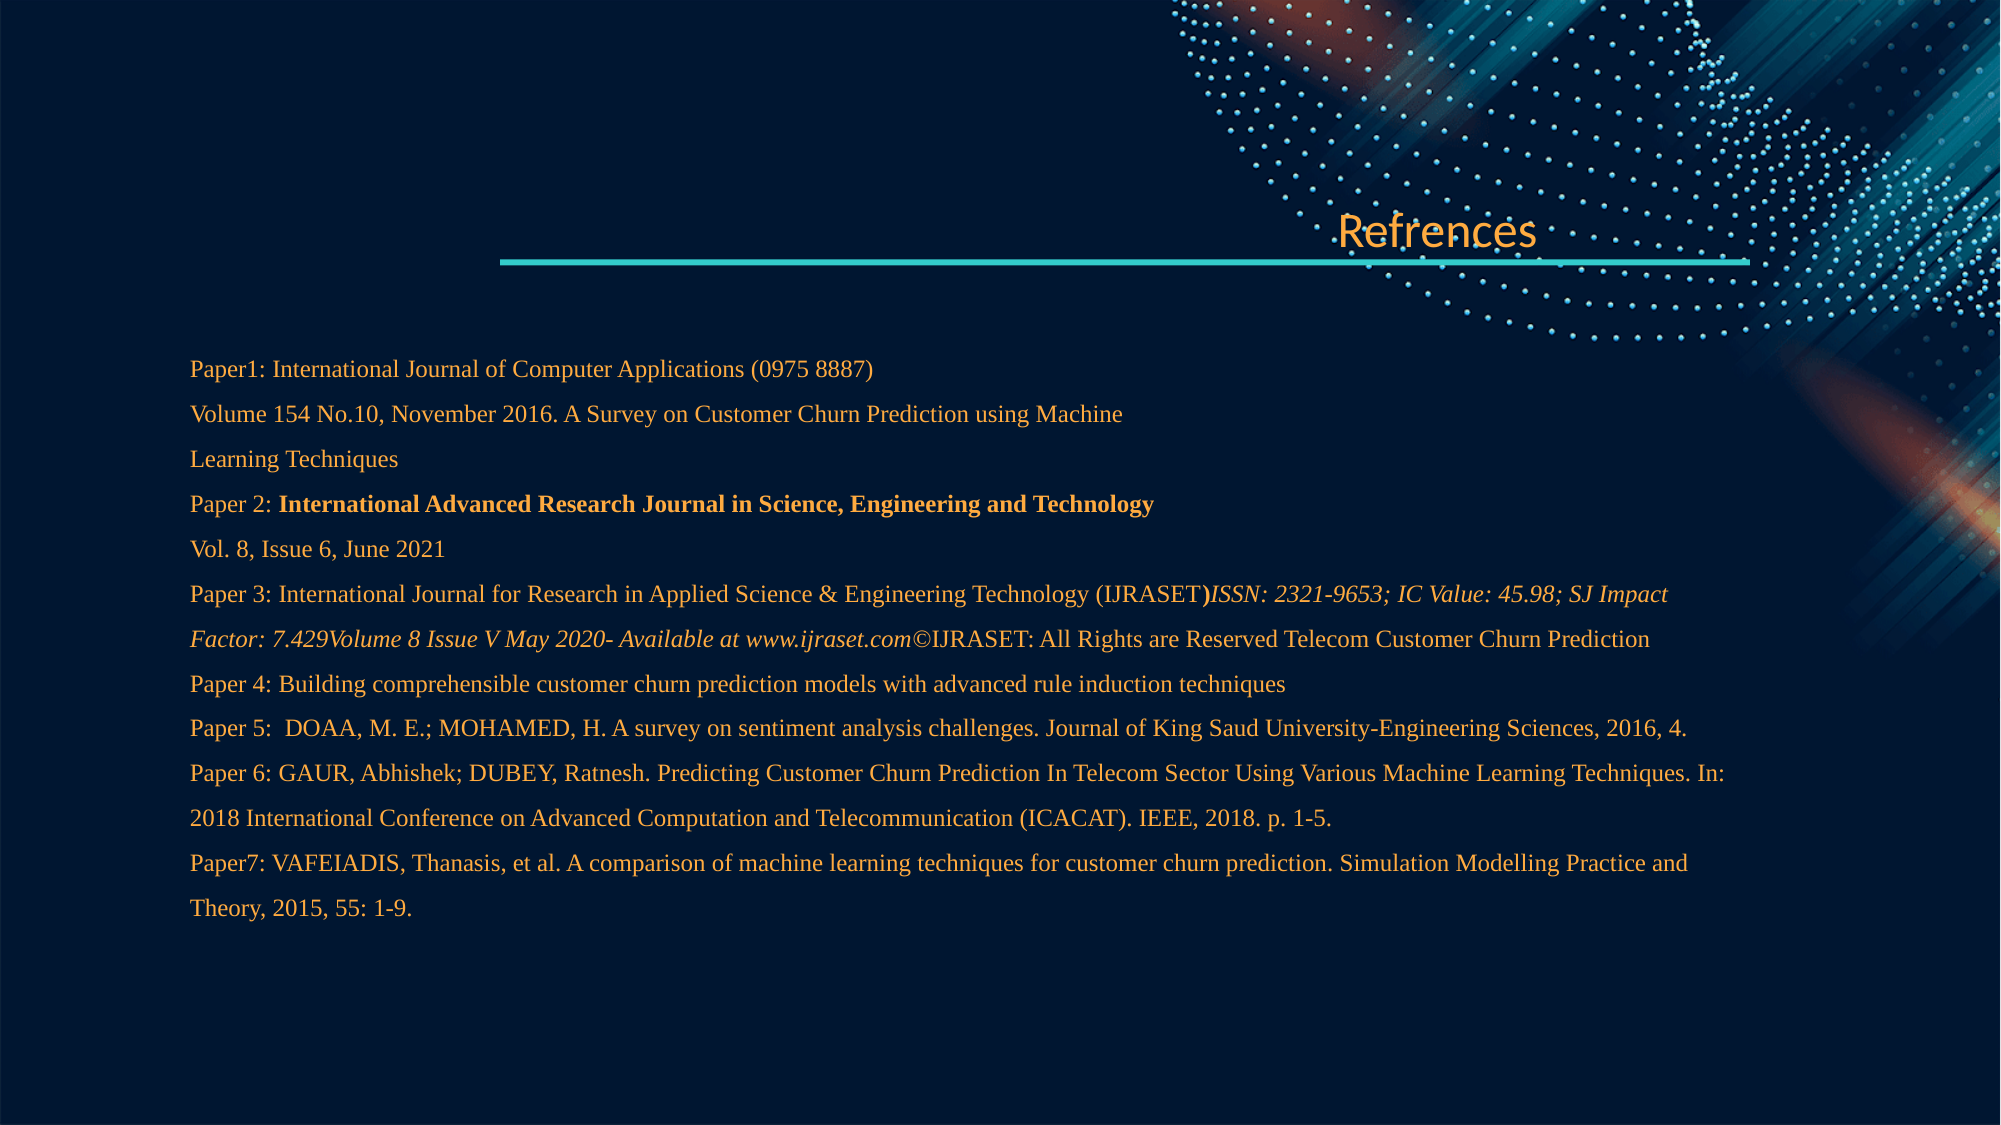

Refrences

Paper1: International Journal of Computer Applications (0975 8887)
Volume 154 No.10, November 2016. A Survey on Customer Churn Prediction using Machine
Learning Techniques
Paper 2: International Advanced Research Journal in Science, Engineering and Technology
Vol. 8, Issue 6, June 2021
Paper 3: International Journal for Research in Applied Science & Engineering Technology (IJRASET)ISSN: 2321-9653; IC Value: 45.98; SJ Impact Factor: 7.429Volume 8 Issue V May 2020- Available at www.ijraset.com©IJRASET: All Rights are Reserved Telecom Customer Churn Prediction
Paper 4: Building comprehensible customer churn prediction models with advanced rule induction techniques
Paper 5:  DOAA, M. E.; MOHAMED, H. A survey on sentiment analysis challenges. Journal of King Saud University-Engineering Sciences, 2016, 4.
Paper 6: GAUR, Abhishek; DUBEY, Ratnesh. Predicting Customer Churn Prediction In Telecom Sector Using Various Machine Learning Techniques. In: 2018 International Conference on Advanced Computation and Telecommunication (ICACAT). IEEE, 2018. p. 1-5.
Paper7: VAFEIADIS, Thanasis, et al. A comparison of machine learning techniques for customer churn prediction. Simulation Modelling Practice and Theory, 2015, 55: 1-9.